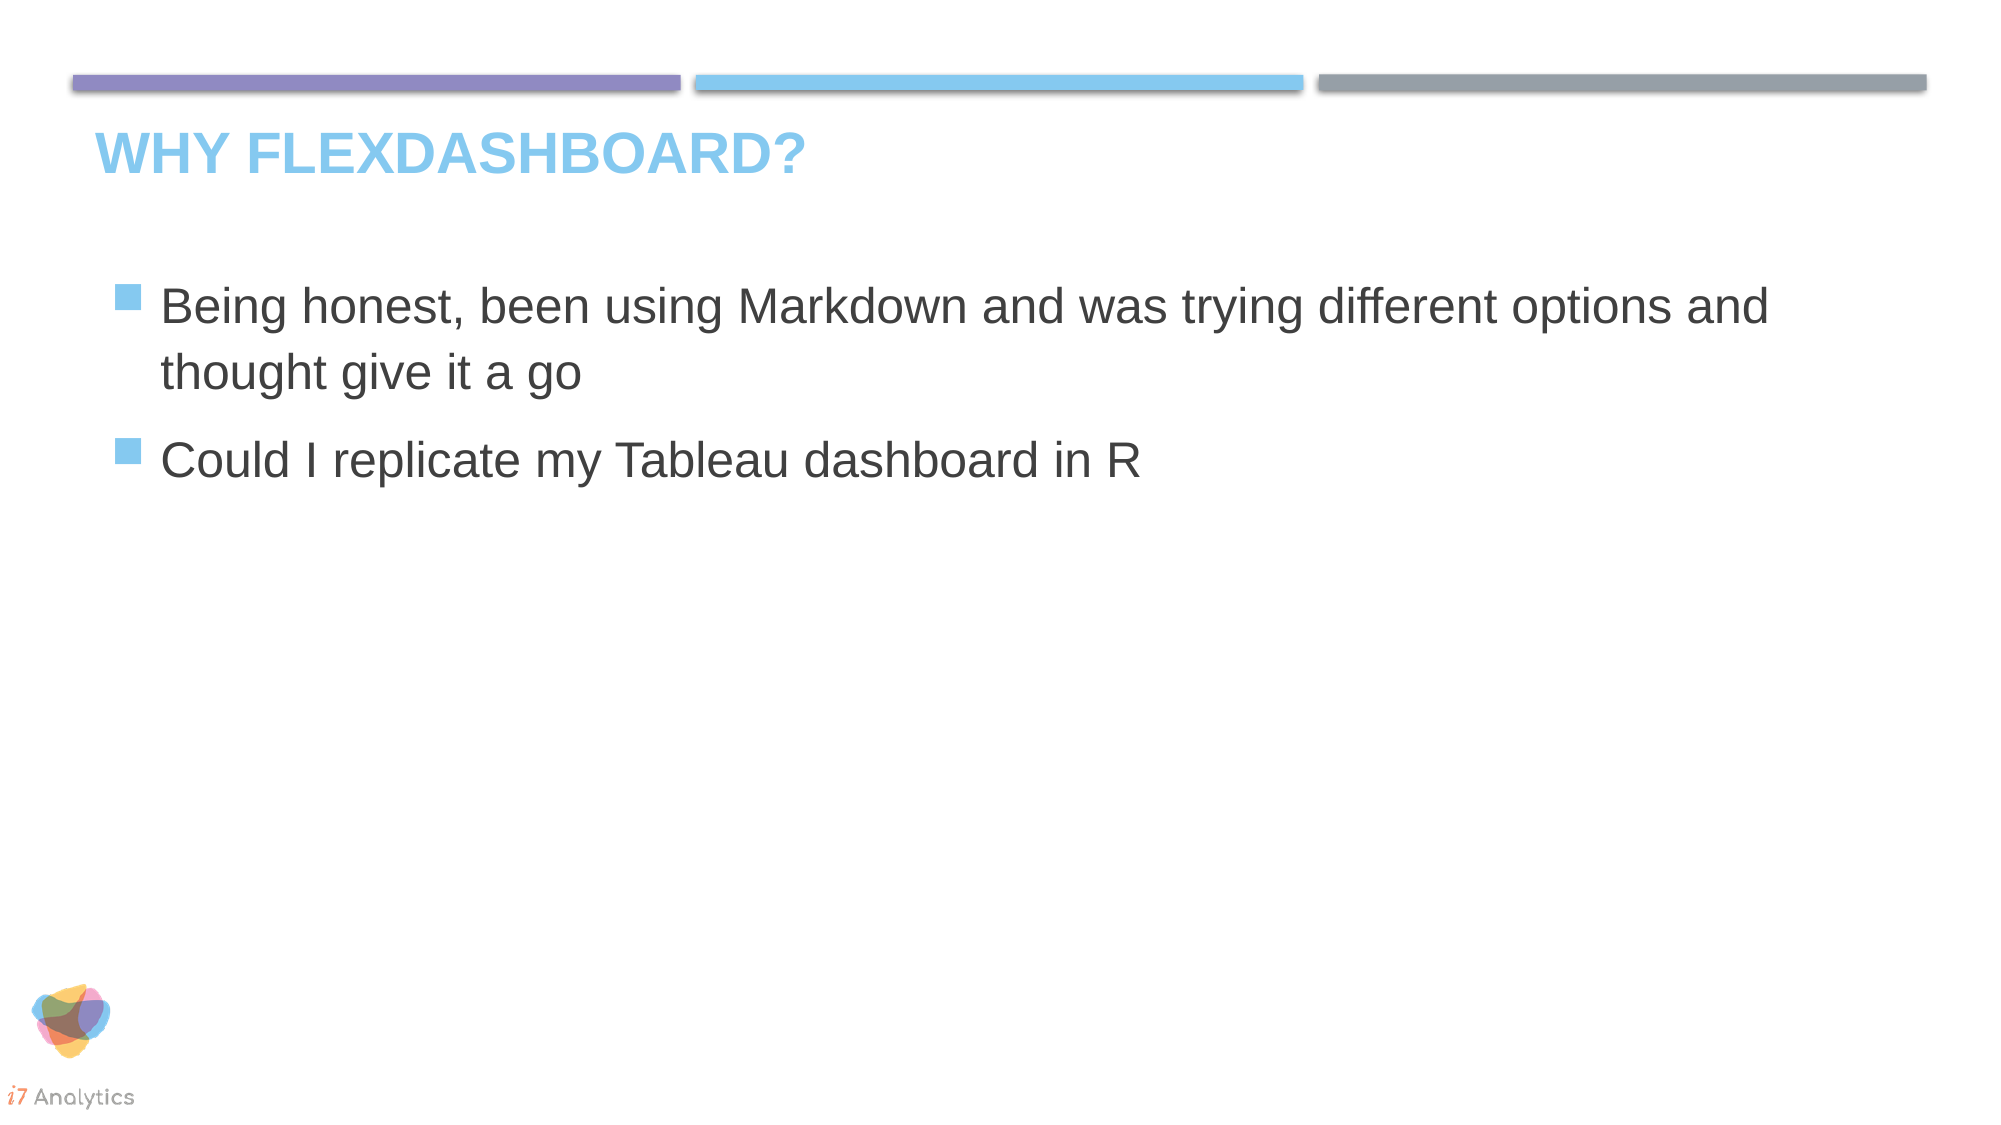

# WHY flexdashboard?
Being honest, been using Markdown and was trying different options and thought give it a go
Could I replicate my Tableau dashboard in R